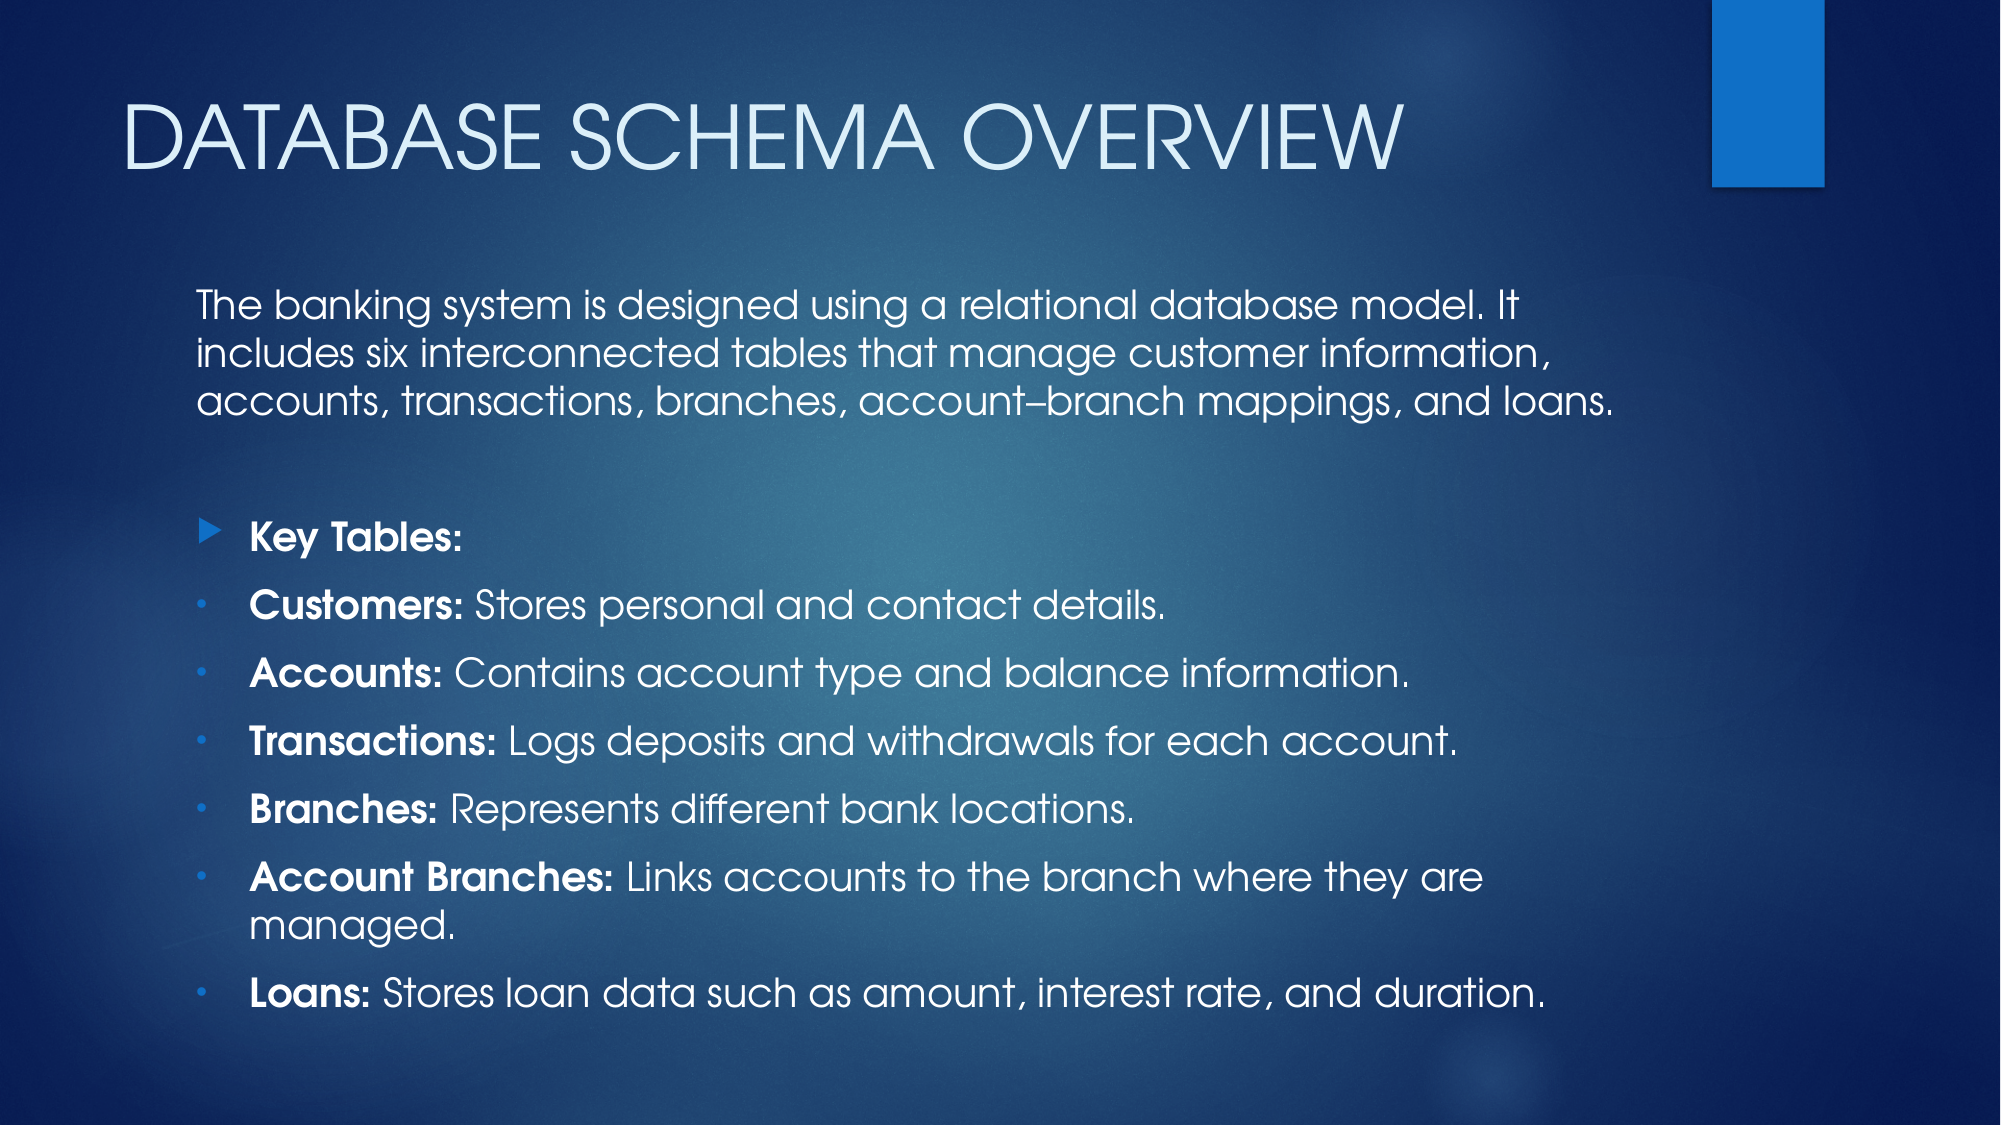

# DATABASE SCHEMA OVERVIEW
The banking system is designed using a relational database model. It includes six interconnected tables that manage customer information, accounts, transactions, branches, account–branch mappings, and loans.

Key Tables:
Customers: Stores personal and contact details.
Accounts: Contains account type and balance information.
Transactions: Logs deposits and withdrawals for each account.
Branches: Represents different bank locations.
Account Branches: Links accounts to the branch where they are managed.
Loans: Stores loan data such as amount, interest rate, and duration.